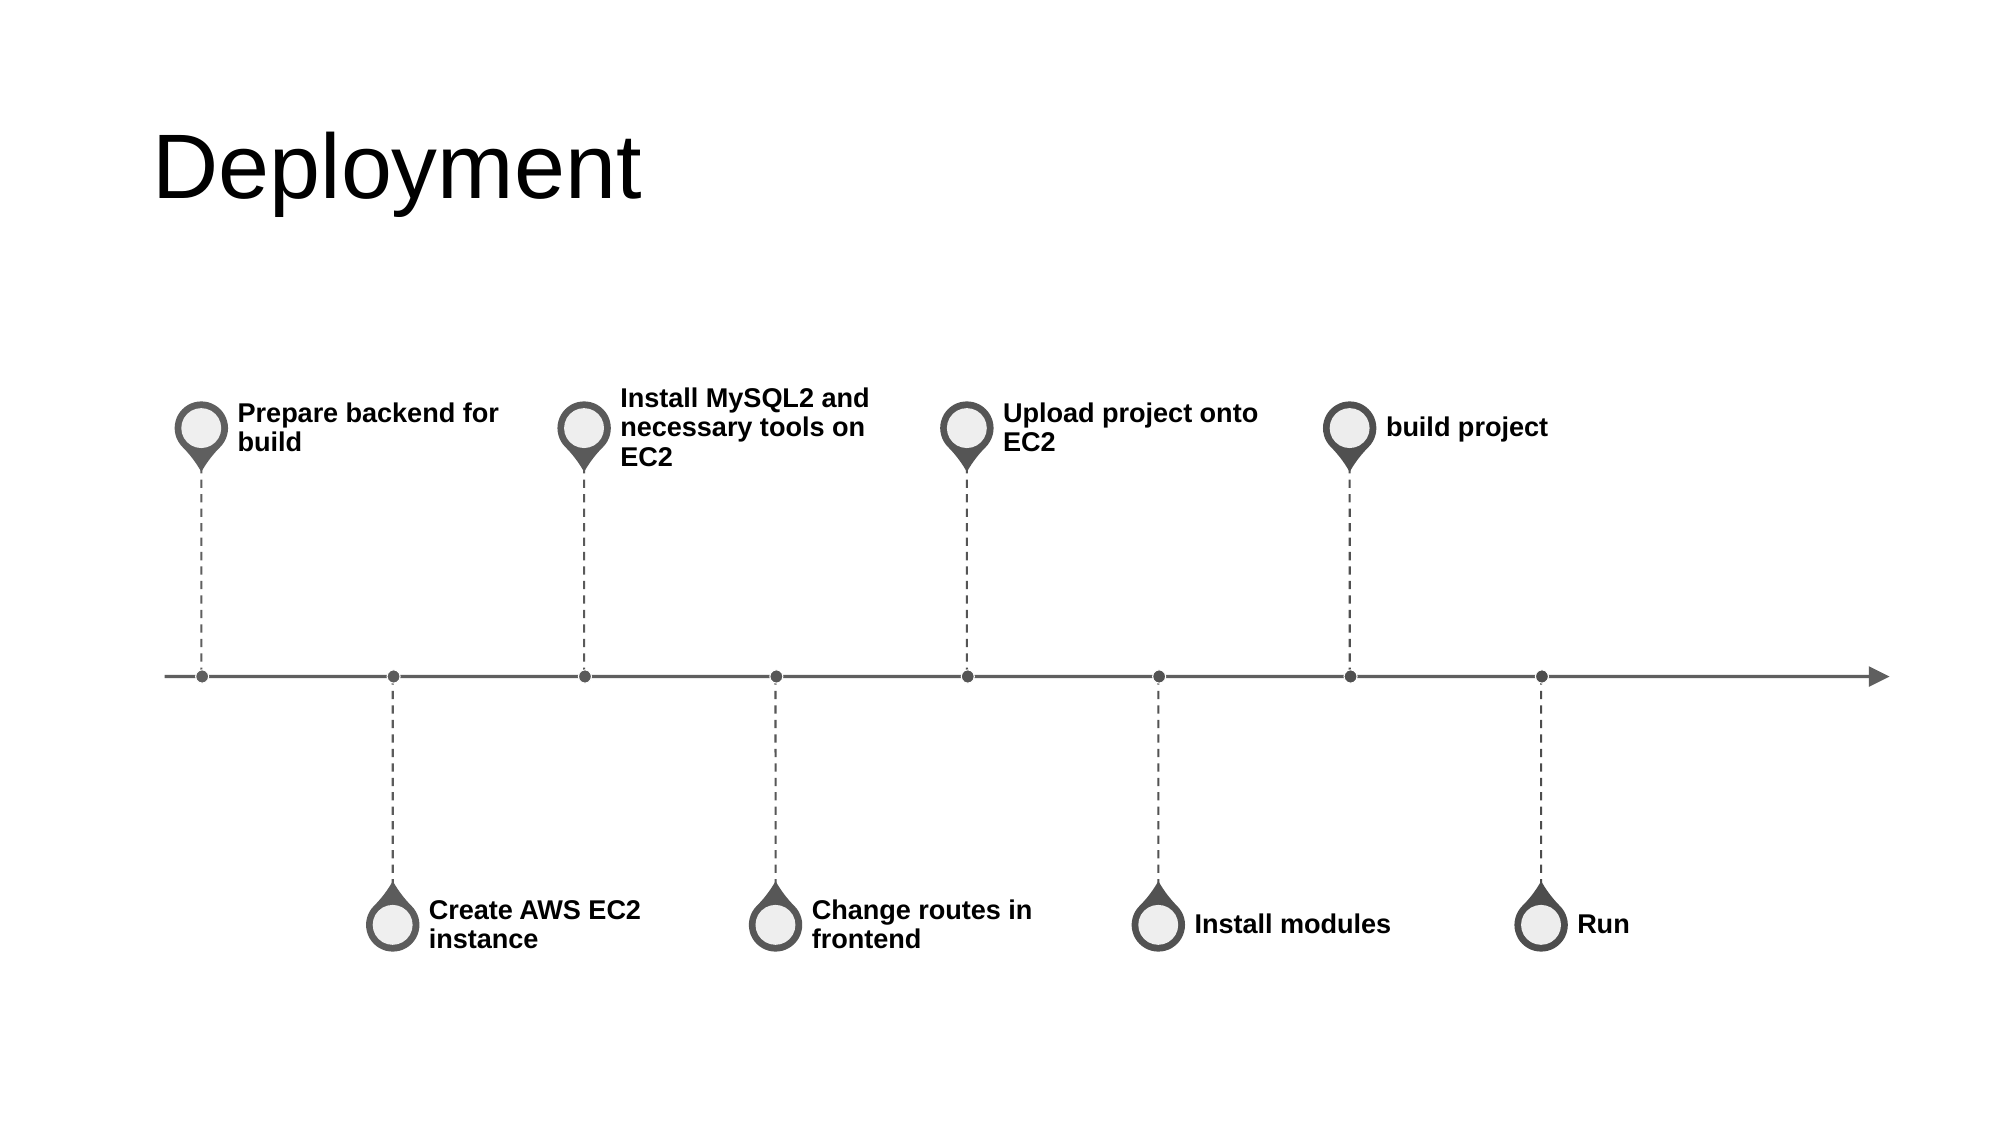

# Deployment
Prepare backend for build
Create AWS EC2 instance
Install MySQL2 and necessary tools on EC2
Change routes in frontend
Upload project onto EC2
Install modules
build project
Run